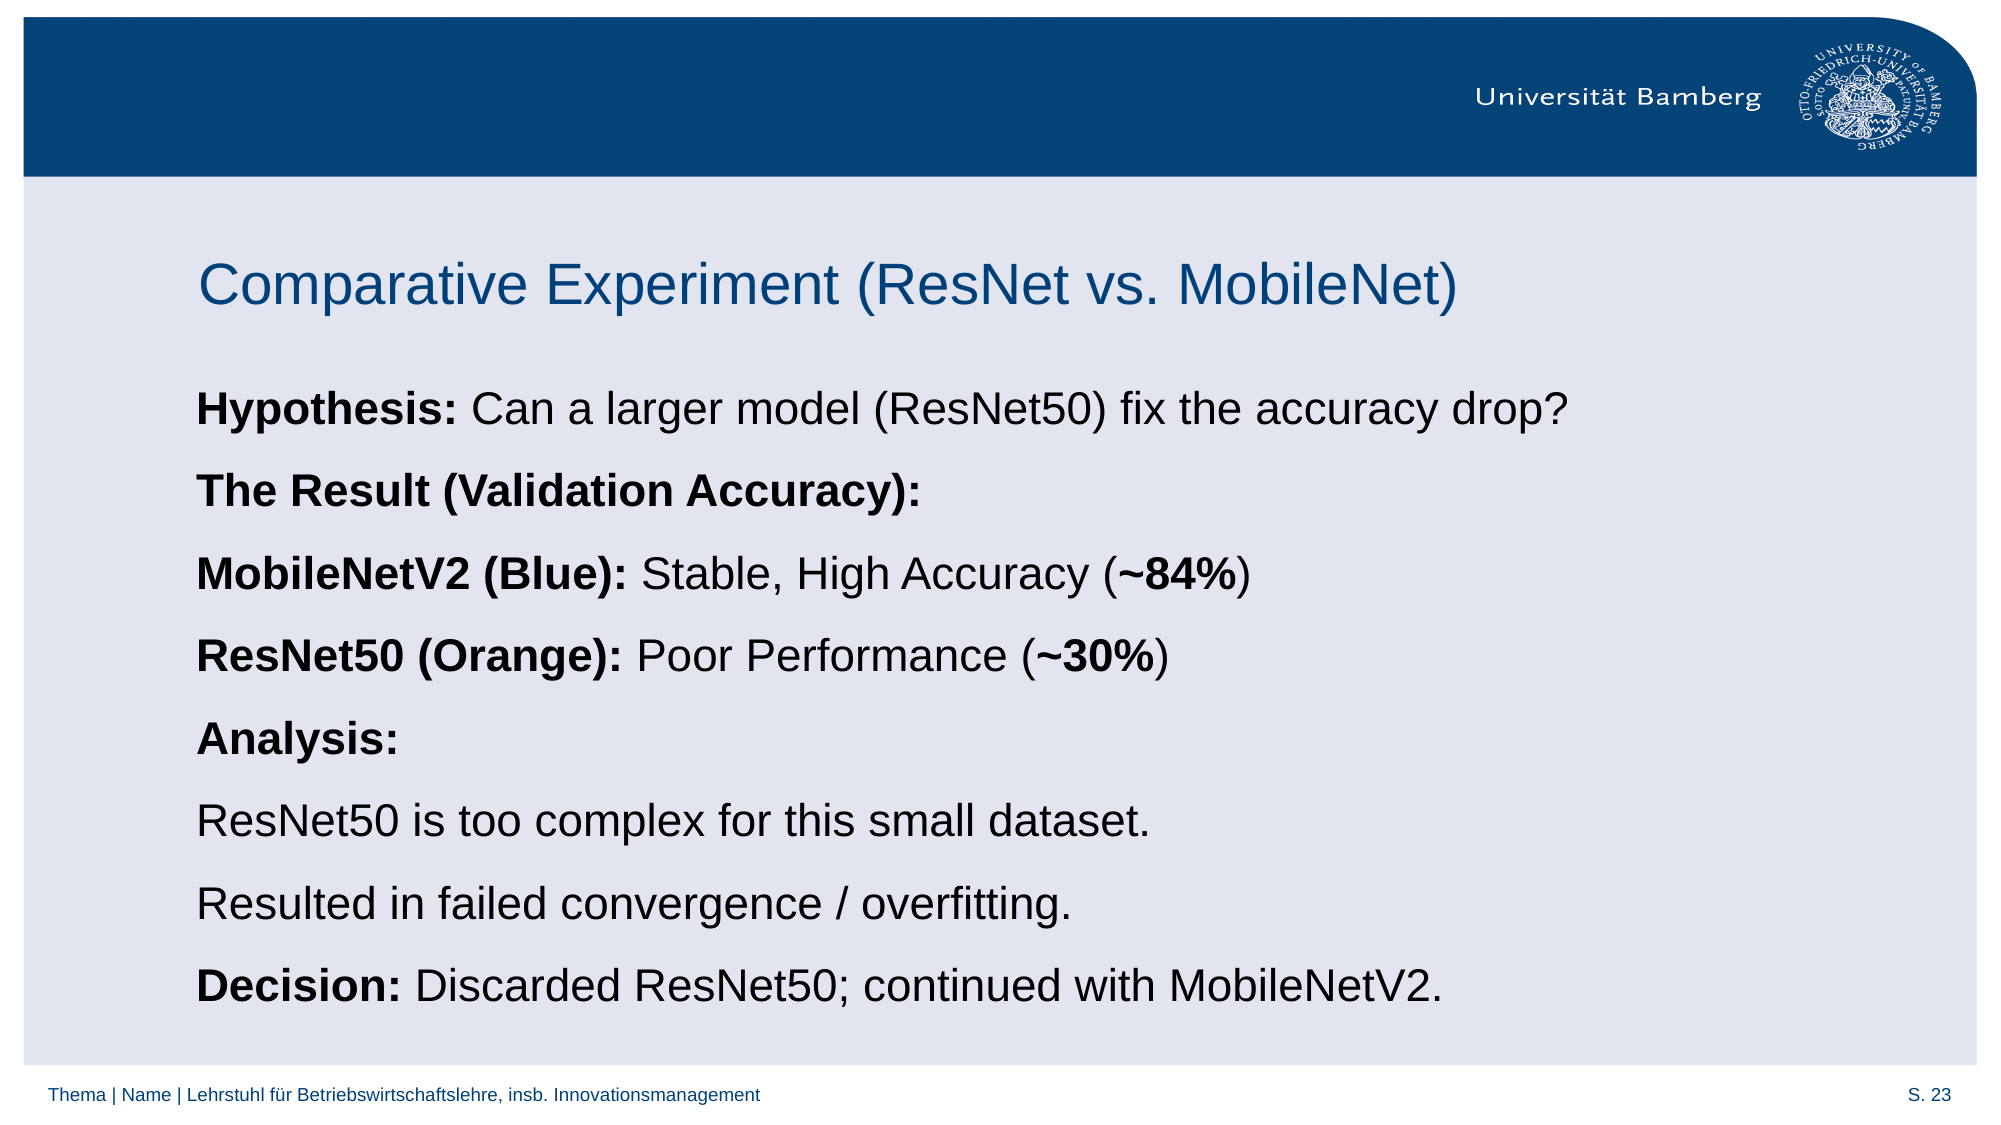

# Comparative Experiment (ResNet vs. MobileNet)
Hypothesis: Can a larger model (ResNet50) fix the accuracy drop?
The Result (Validation Accuracy):
MobileNetV2 (Blue): Stable, High Accuracy (~84%)
ResNet50 (Orange): Poor Performance (~30%)
Analysis:
ResNet50 is too complex for this small dataset.
Resulted in failed convergence / overfitting.
Decision: Discarded ResNet50; continued with MobileNetV2.